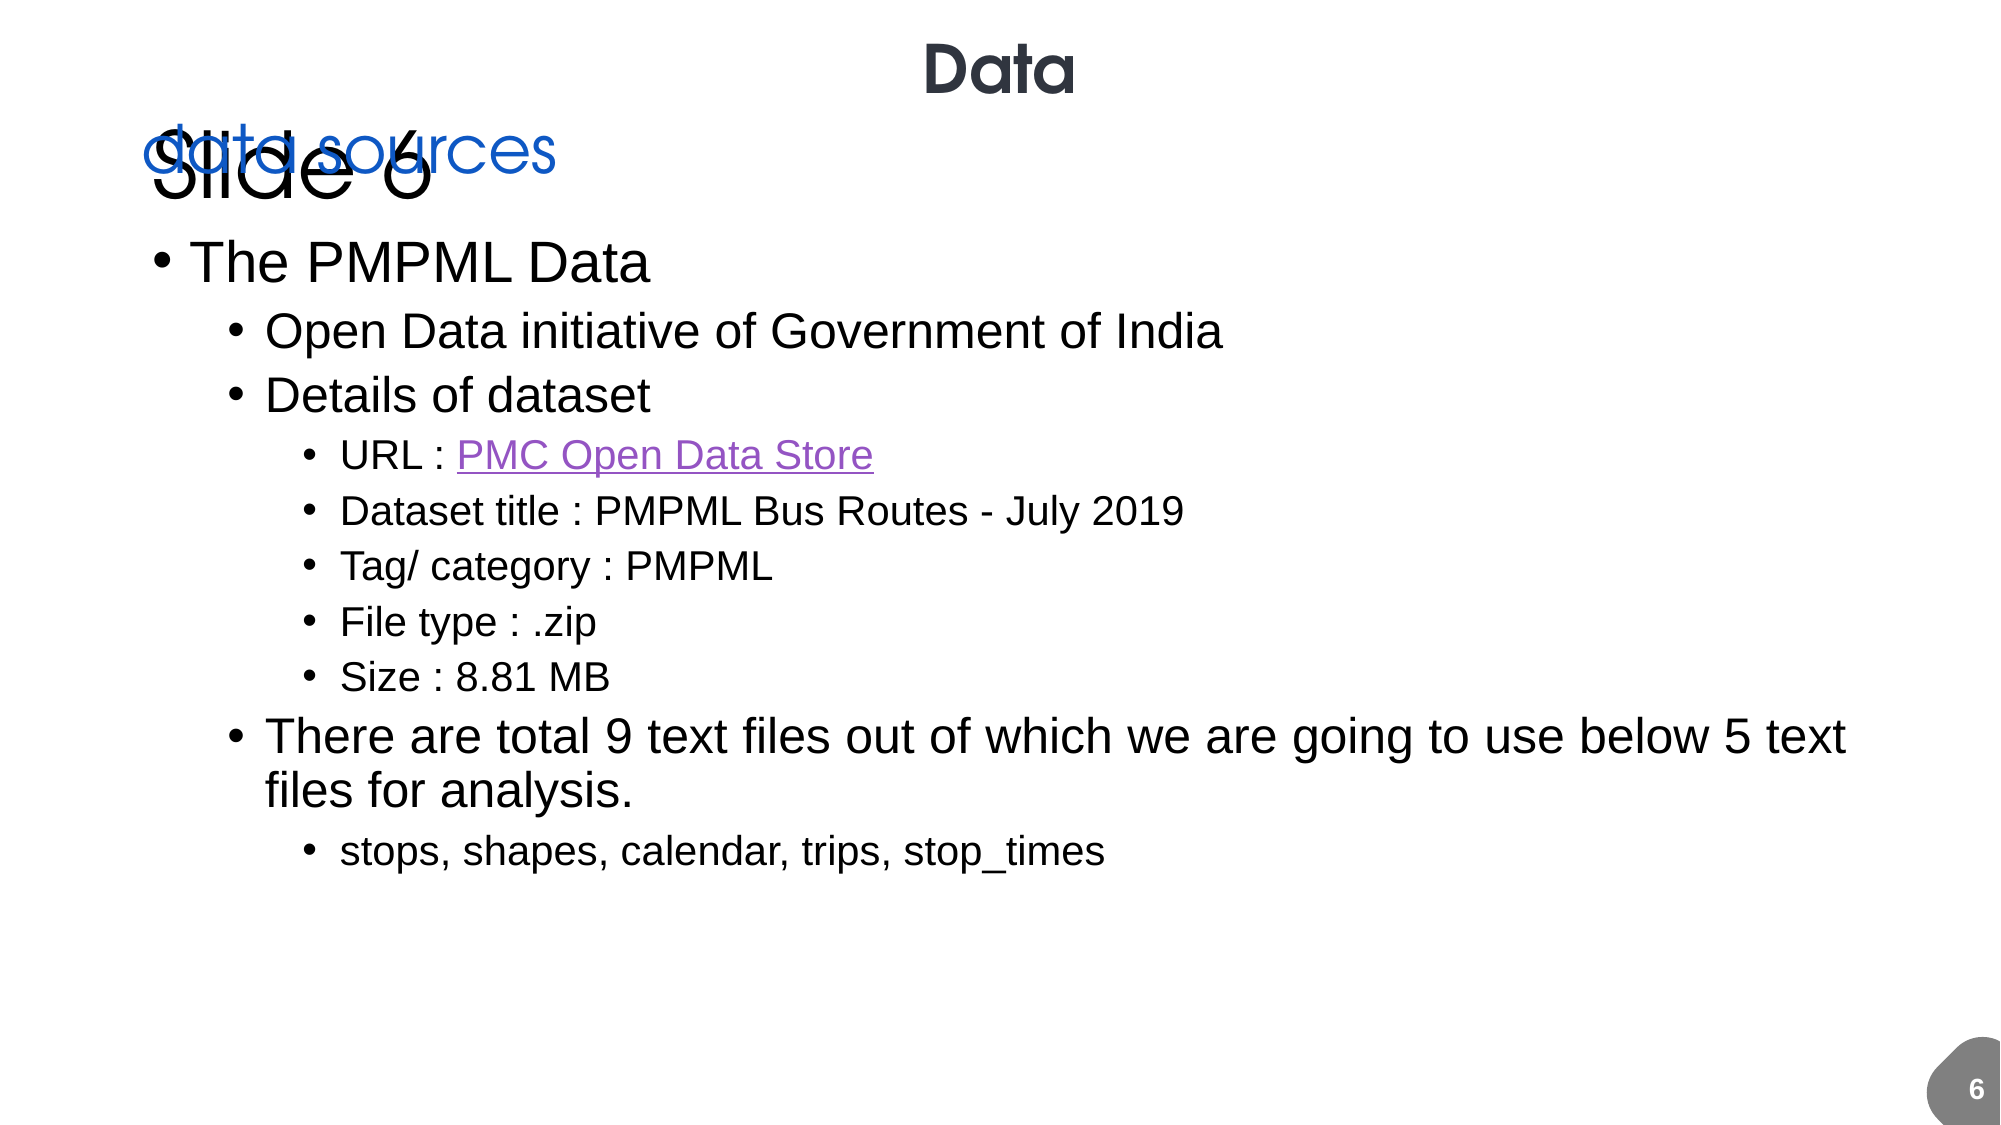

Data
# Slide 6
data sources
The PMPML Data
Open Data initiative of Government of India
Details of dataset
URL : PMC Open Data Store
Dataset title : PMPML Bus Routes - July 2019
Tag/ category : PMPML
File type : .zip
Size : 8.81 MB
There are total 9 text files out of which we are going to use below 5 text files for analysis.
stops, shapes, calendar, trips, stop_times

6